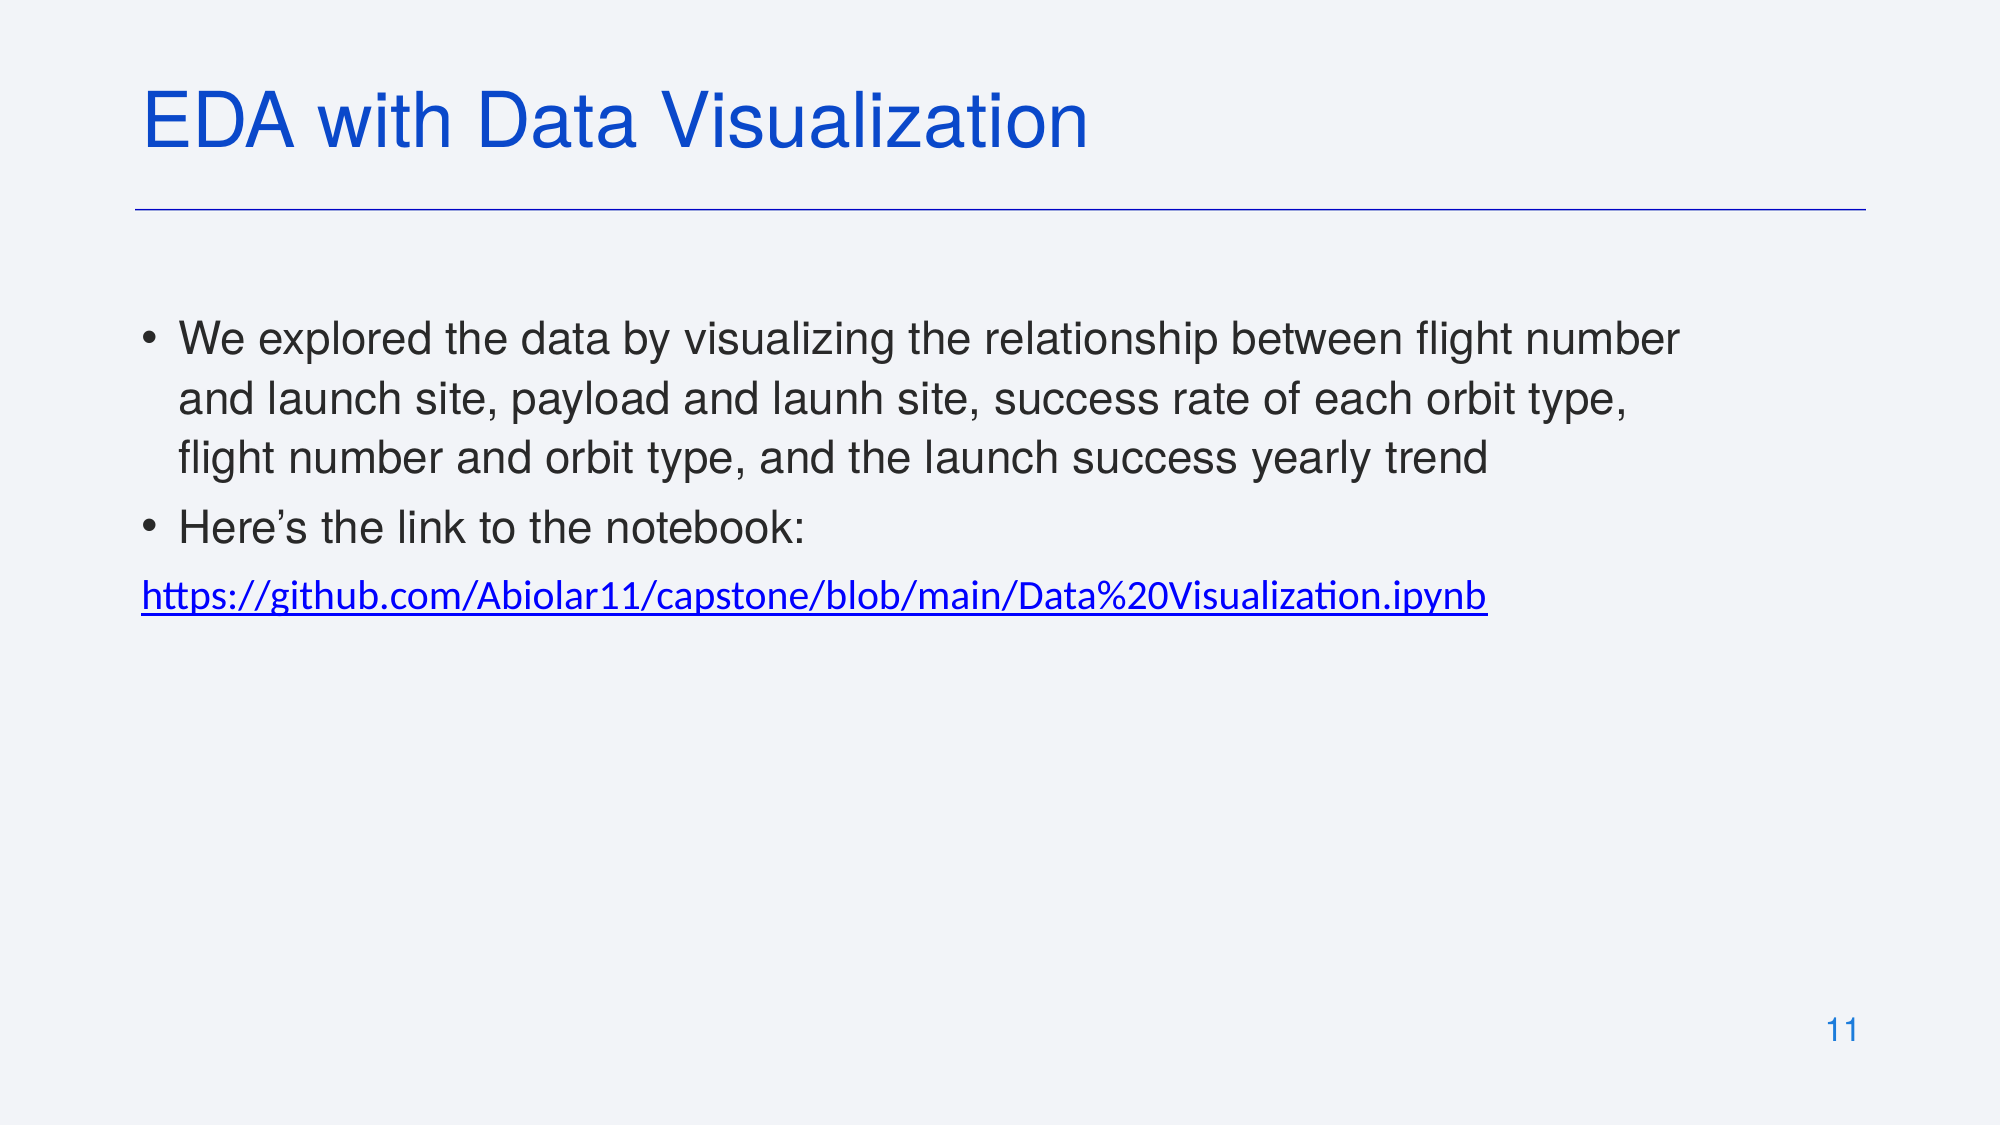

# EDA with Data Visualization
We explored the data by visualizing the relationship between flight number and launch site, payload and launh site, success rate of each orbit type, flight number and orbit type, and the launch success yearly trend
Here’s the link to the notebook:
https://github.com/Abiolar11/capstone/blob/main/Data%20Visualization.ipynb
11